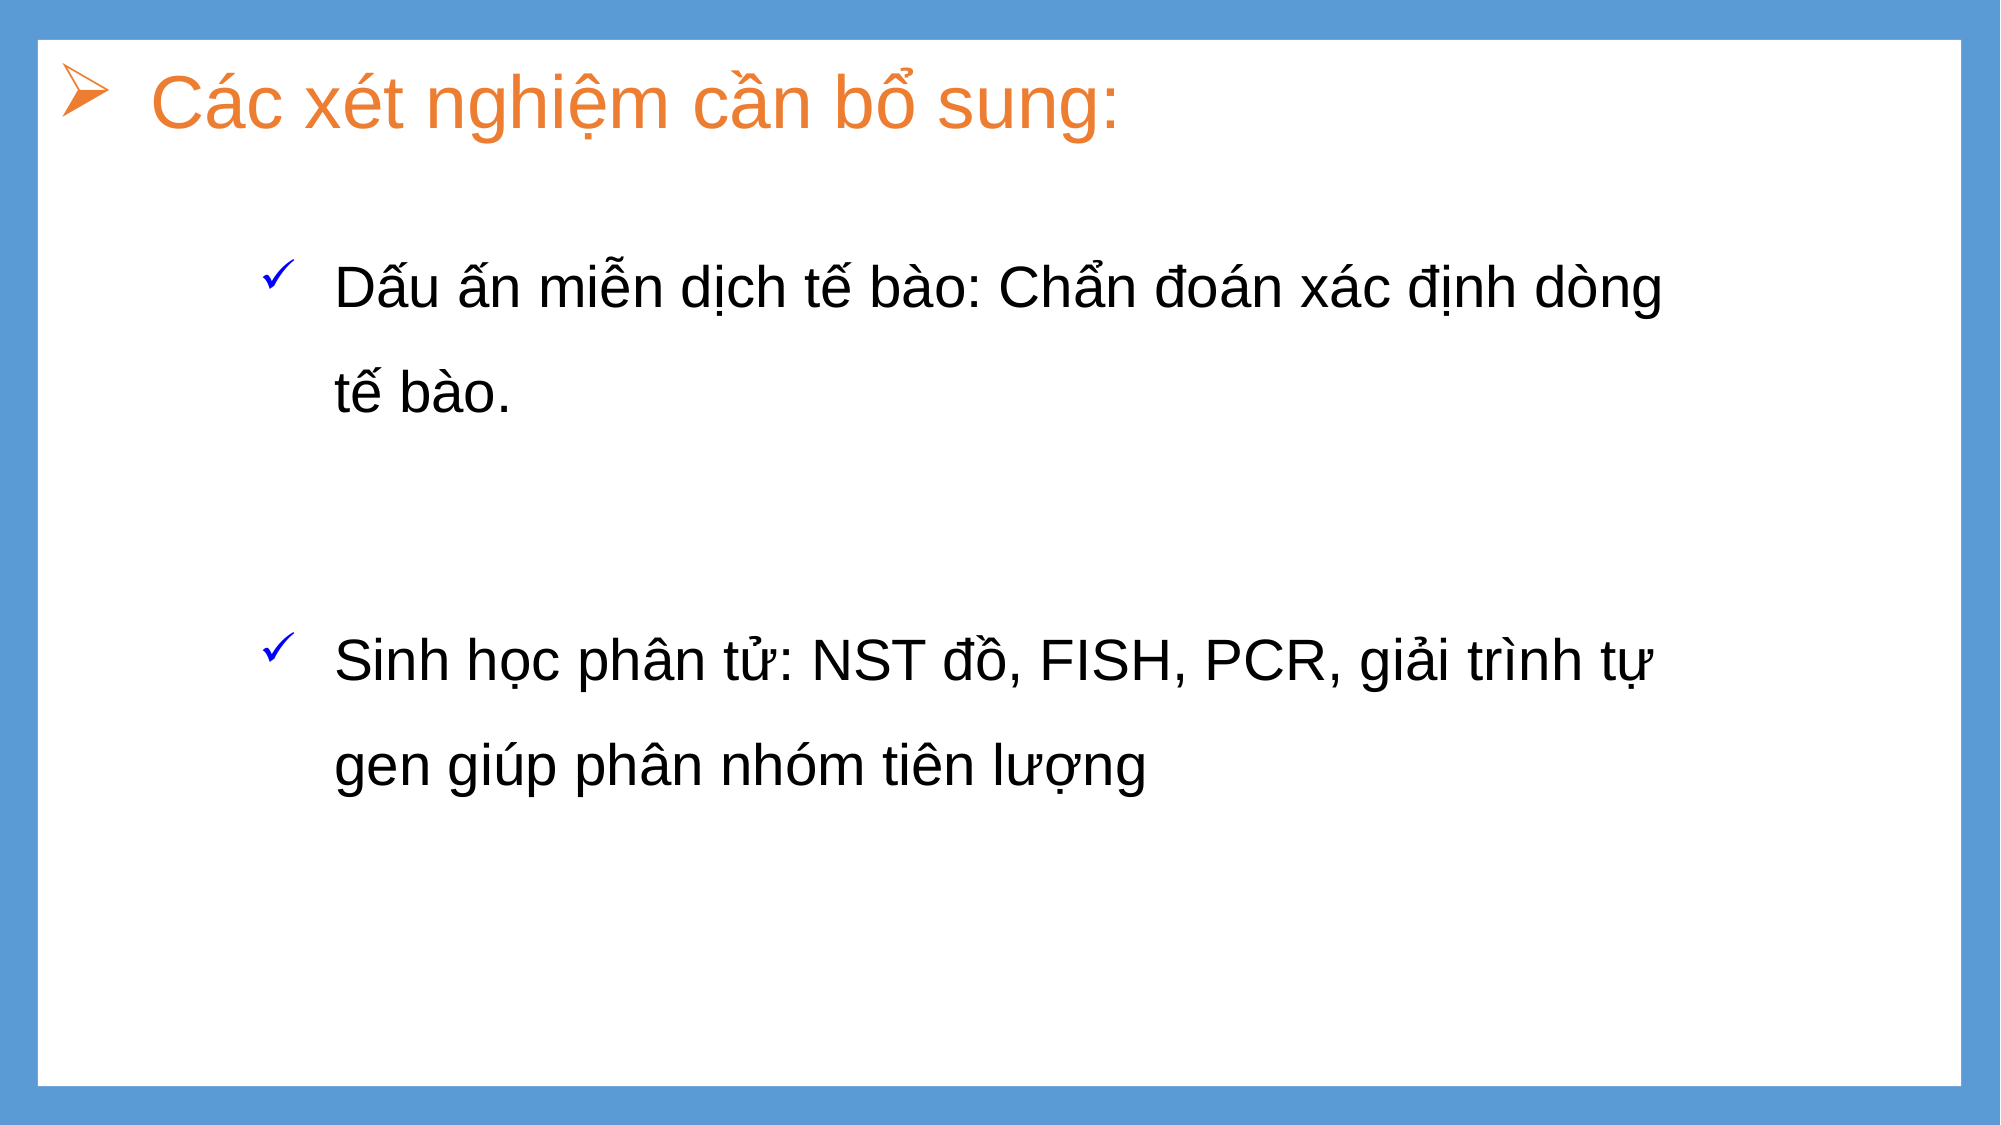

# Các xét nghiệm cần bổ sung:

Dấu ấn miễn dịch tế bào: Chẩn đoán xác định dòng tế bào.

Sinh học phân tử: NST đồ, FISH, PCR, giải trình tự gen giúp phân nhóm tiên lượng